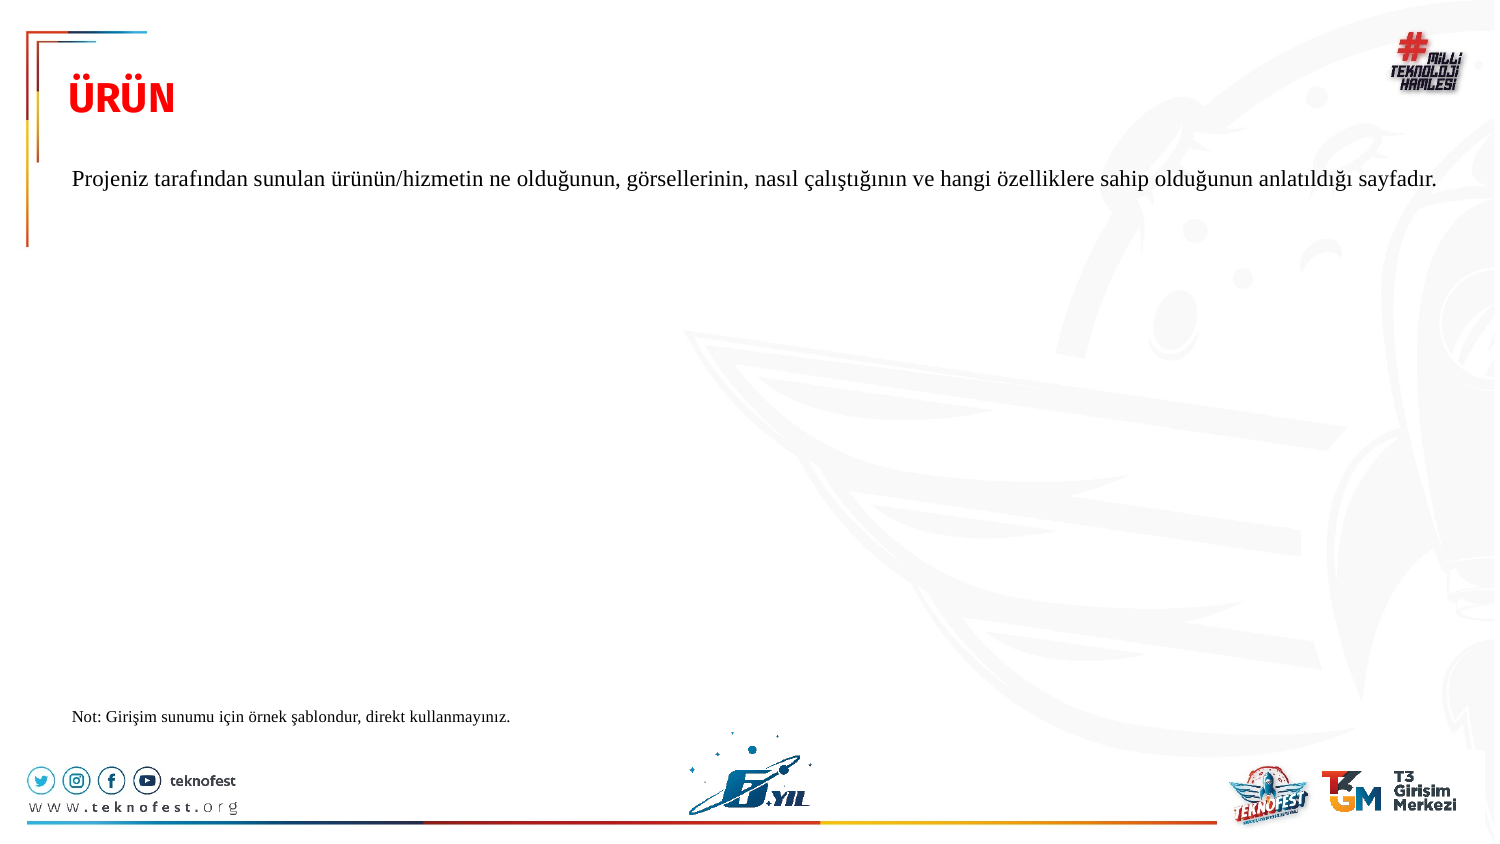

ÜRÜN
Projeniz tarafından sunulan ürünün/hizmetin ne olduğunun, görsellerinin, nasıl çalıştığının ve hangi özelliklere sahip olduğunun anlatıldığı sayfadır.

Not: Girişim sunumu için örnek şablondur, direkt kullanmayınız.